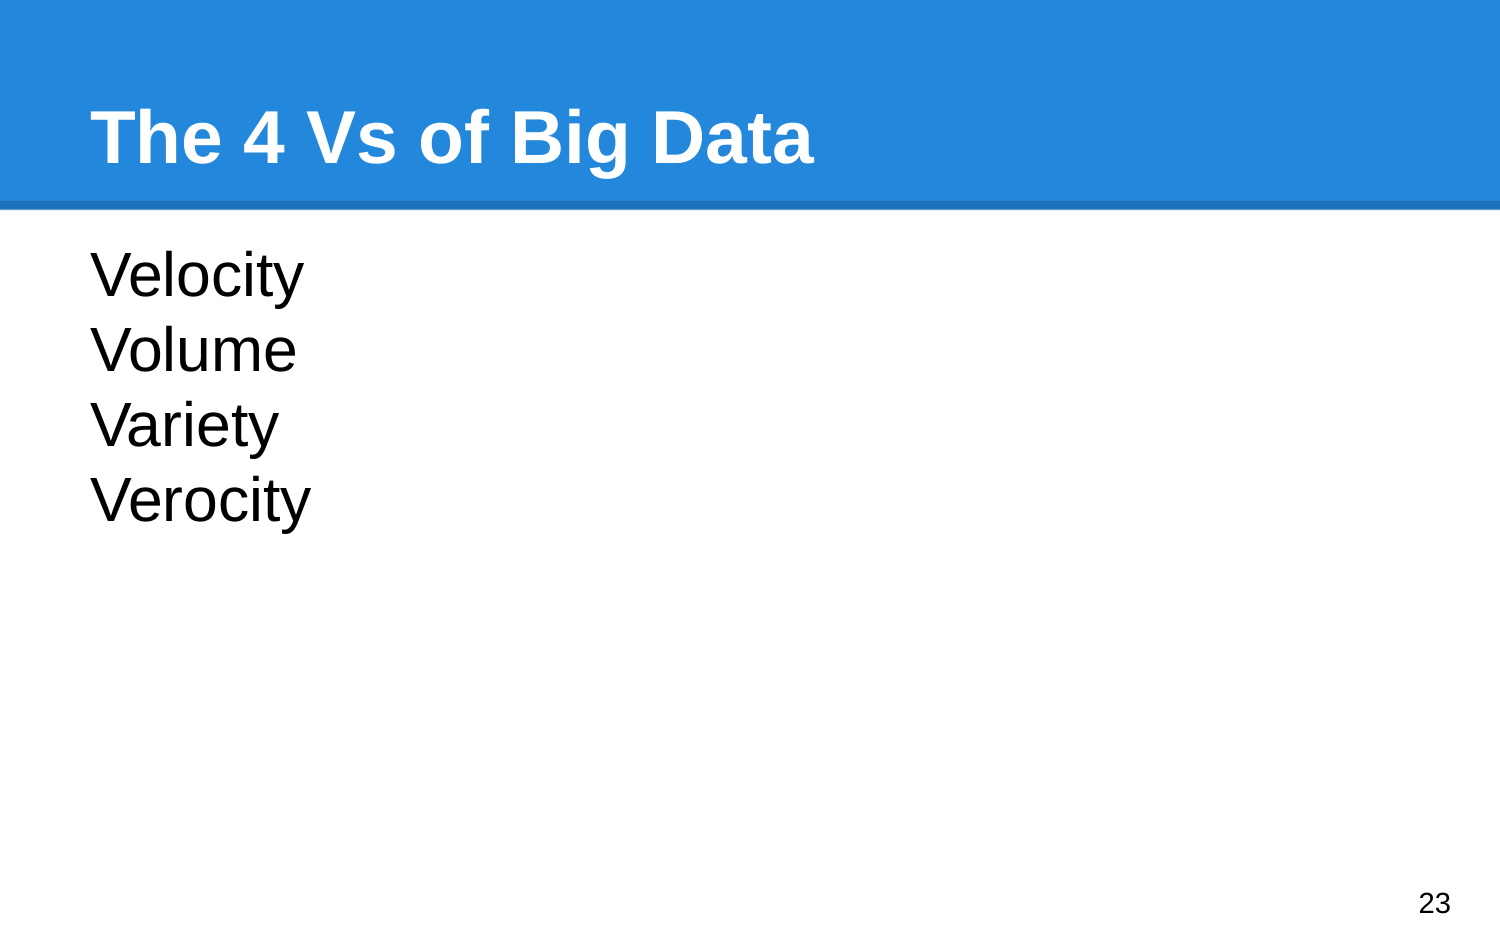

# The 4 Vs of Big Data
Velocity
Volume
Variety
Verocity

23